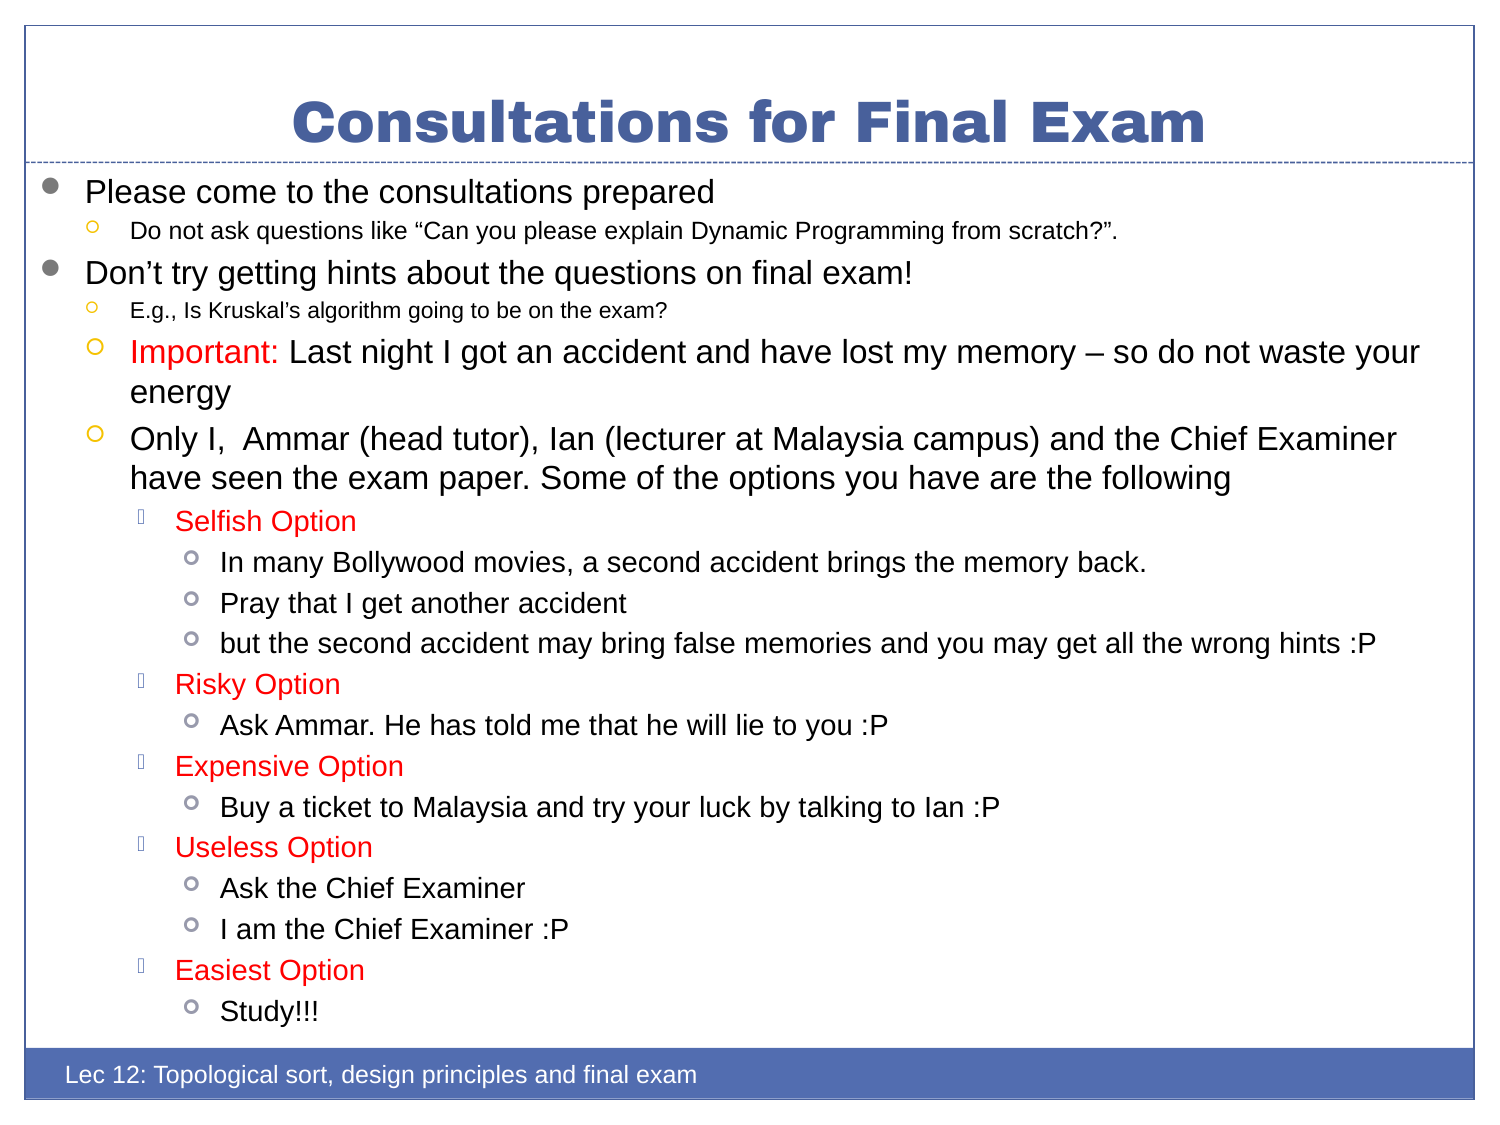

# Consultations for Final Exam
Please come to the consultations prepared
Do not ask questions like “Can you please explain Dynamic Programming from scratch?”.
Don’t try getting hints about the questions on final exam!
E.g., Is Kruskal’s algorithm going to be on the exam?
Important: Last night I got an accident and have lost my memory – so do not waste your energy
Only I,  Ammar (head tutor), Ian (lecturer at Malaysia campus) and the Chief Examiner have seen the exam paper. Some of the options you have are the following
Selfish Option
In many Bollywood movies, a second accident brings the memory back.
Pray that I get another accident
but the second accident may bring false memories and you may get all the wrong hints :P
Risky Option
Ask Ammar. He has told me that he will lie to you :P
Expensive Option
Buy a ticket to Malaysia and try your luck by talking to Ian :P
Useless Option
Ask the Chief Examiner
I am the Chief Examiner :P
Easiest Option
Study!!!

Lec 12: Topological sort, design principles and final exam